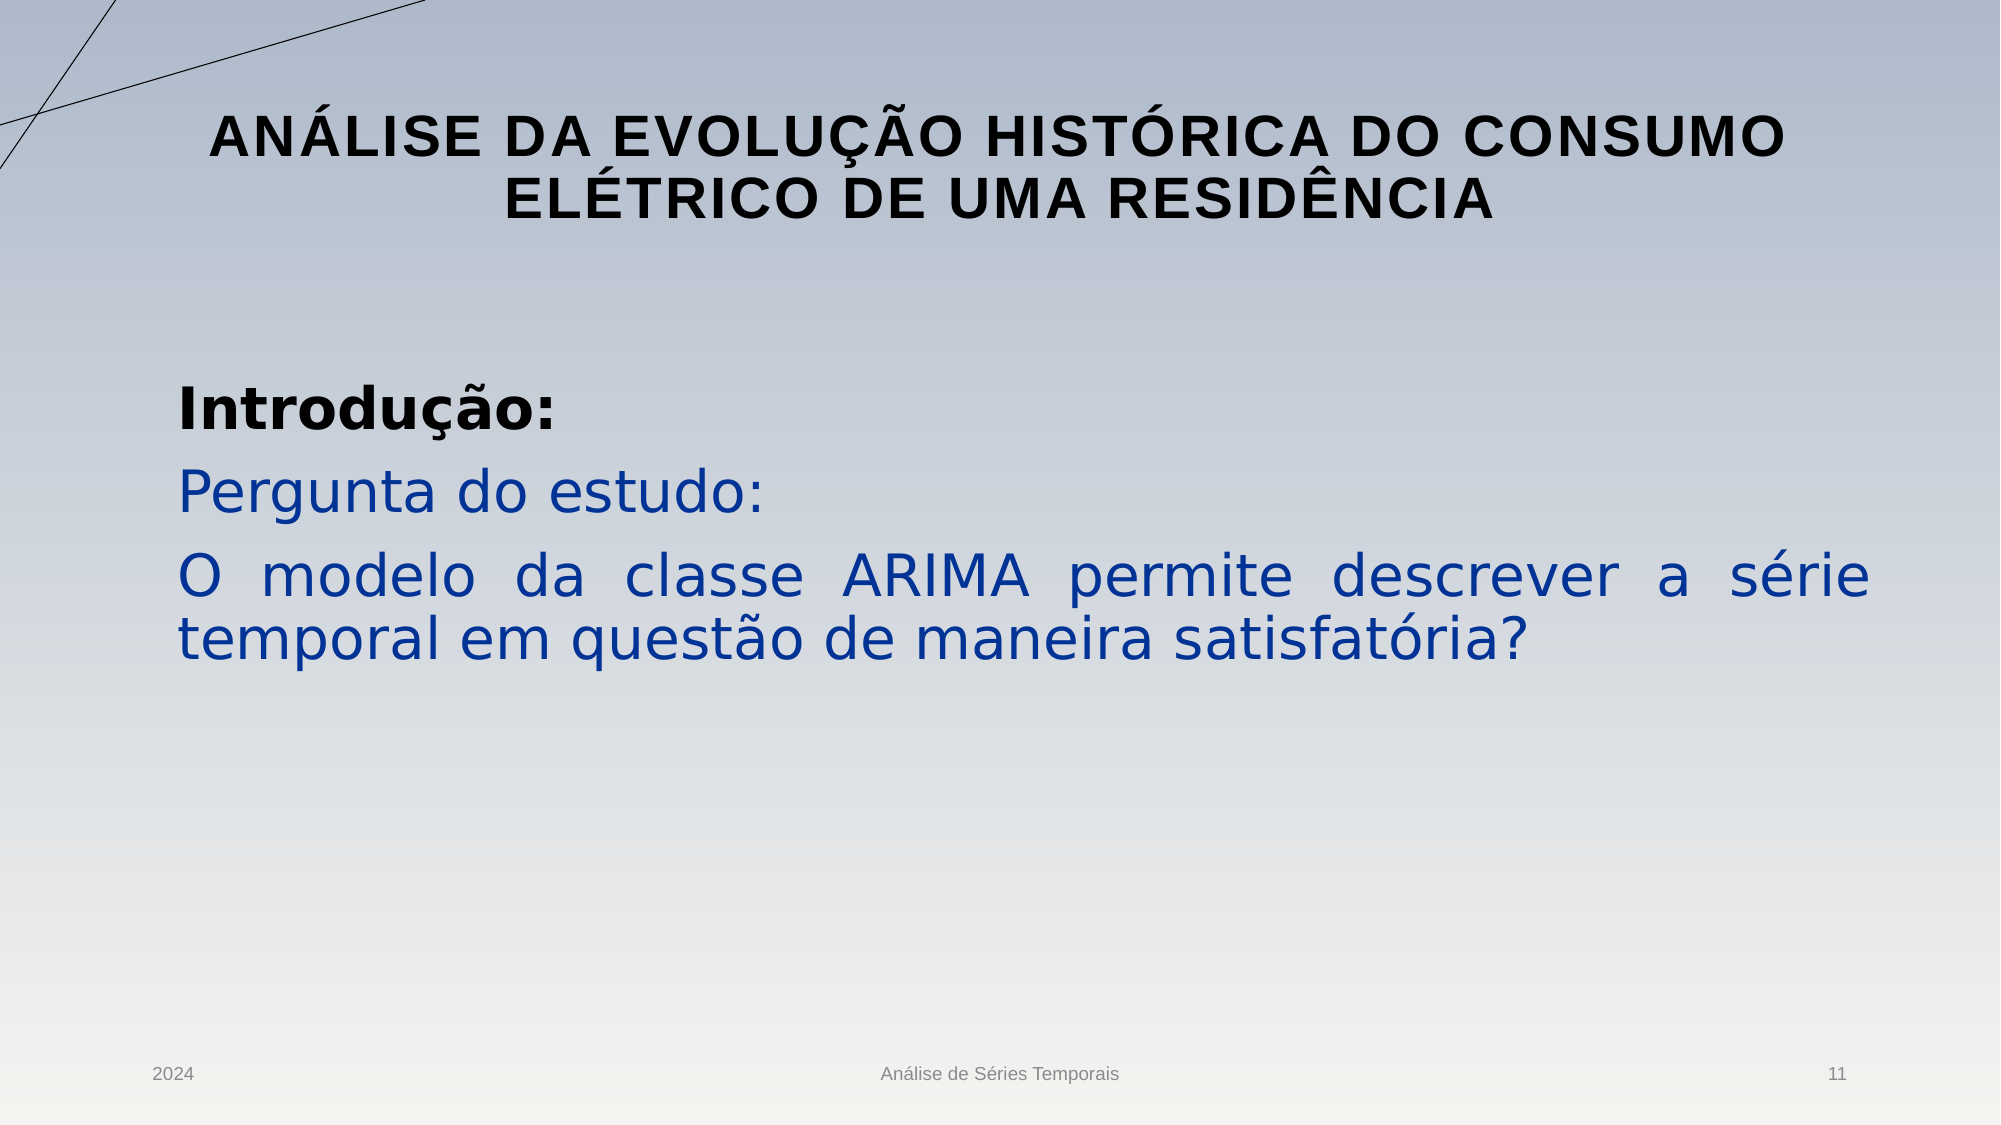

# Análise da evolução histórica do consumo elétrico de uma Residência

Introdução:
Pergunta do estudo:
O modelo da classe ARIMA permite descrever a série temporal em questão de maneira satisfatória?
2024
Análise de Séries Temporais
11